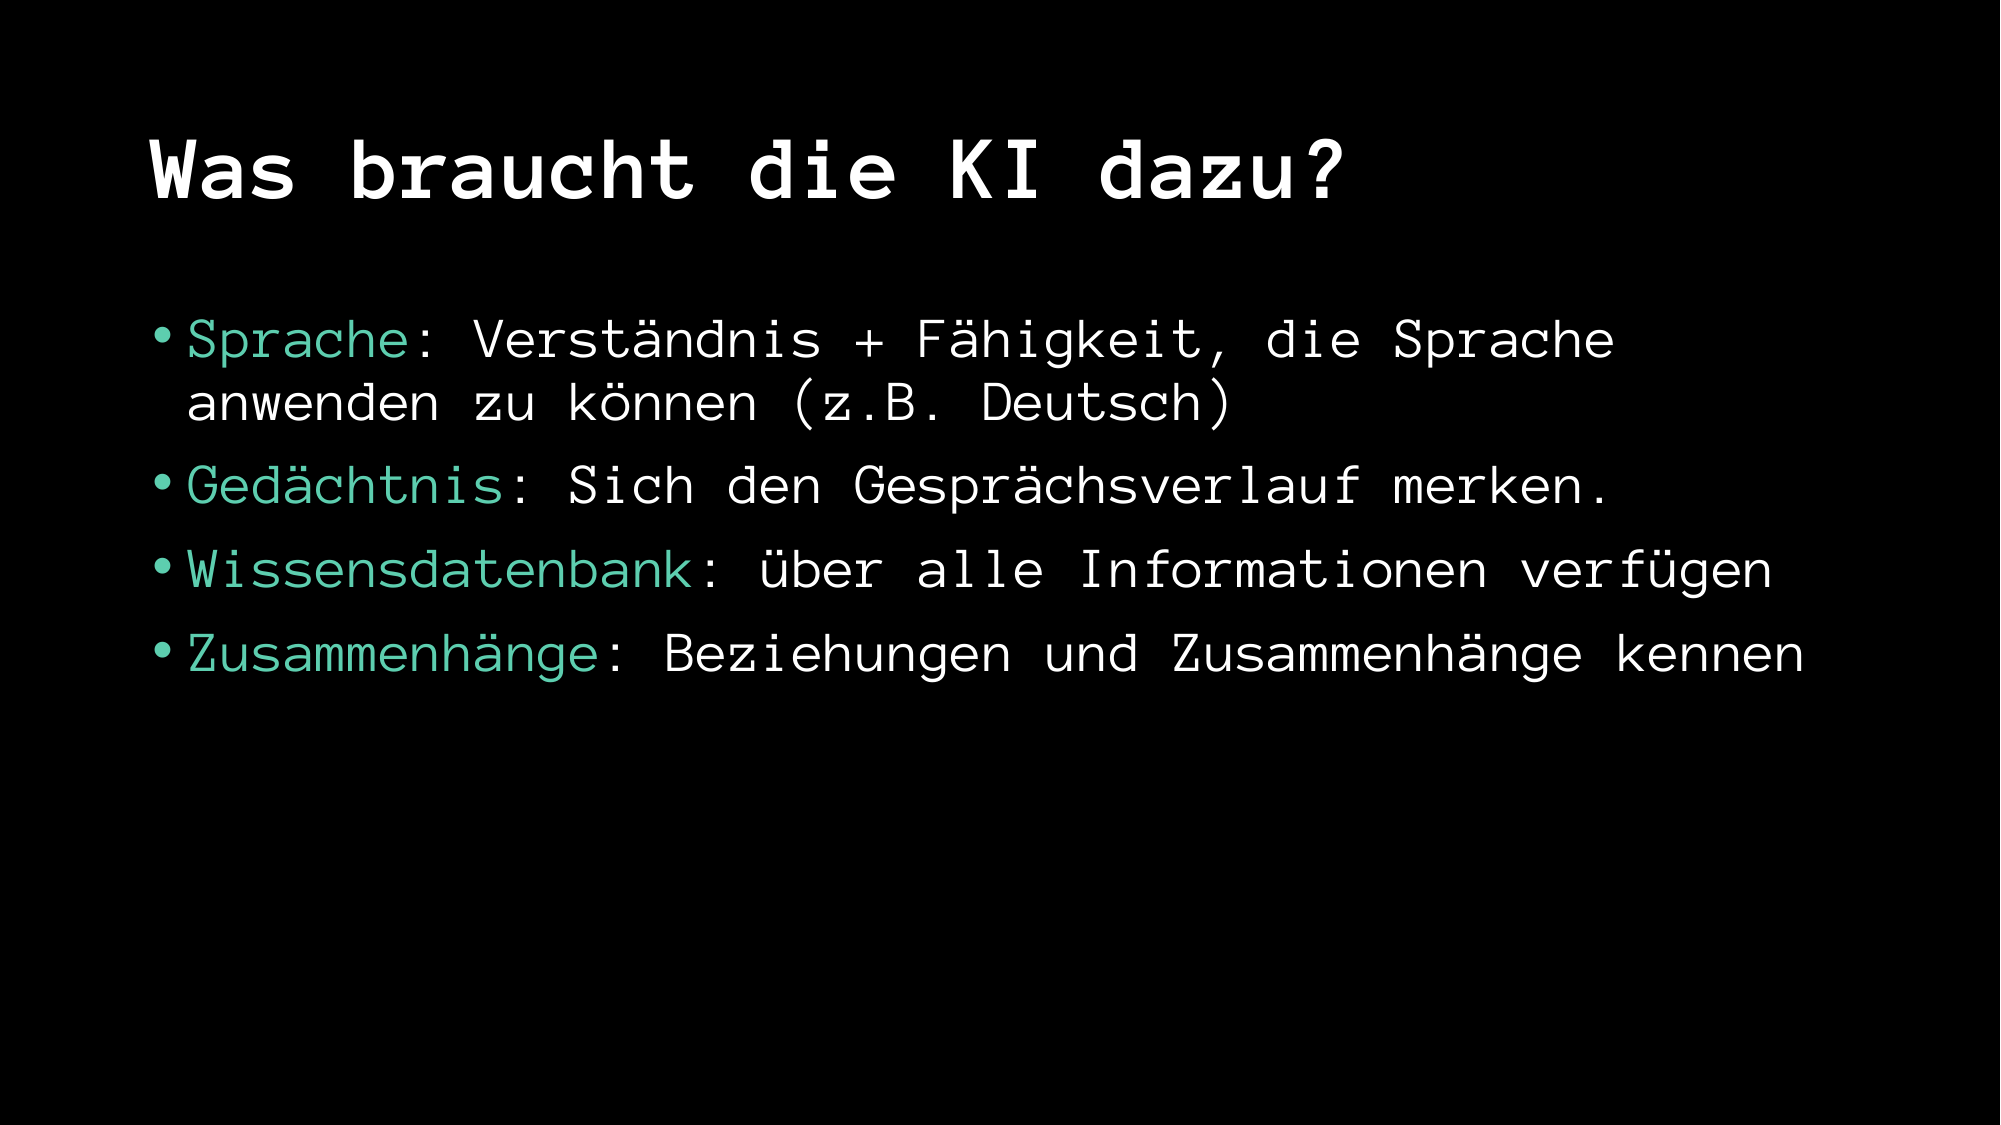

# Was braucht die KI dazu?
Sprache: Verständnis + Fähigkeit, die Sprache anwenden zu können (z.B. Deutsch)
Gedächtnis: Sich den Gesprächsverlauf merken.
Wissensdatenbank: über alle Informationen verfügen
Zusammenhänge: Beziehungen und Zusammenhänge kennen